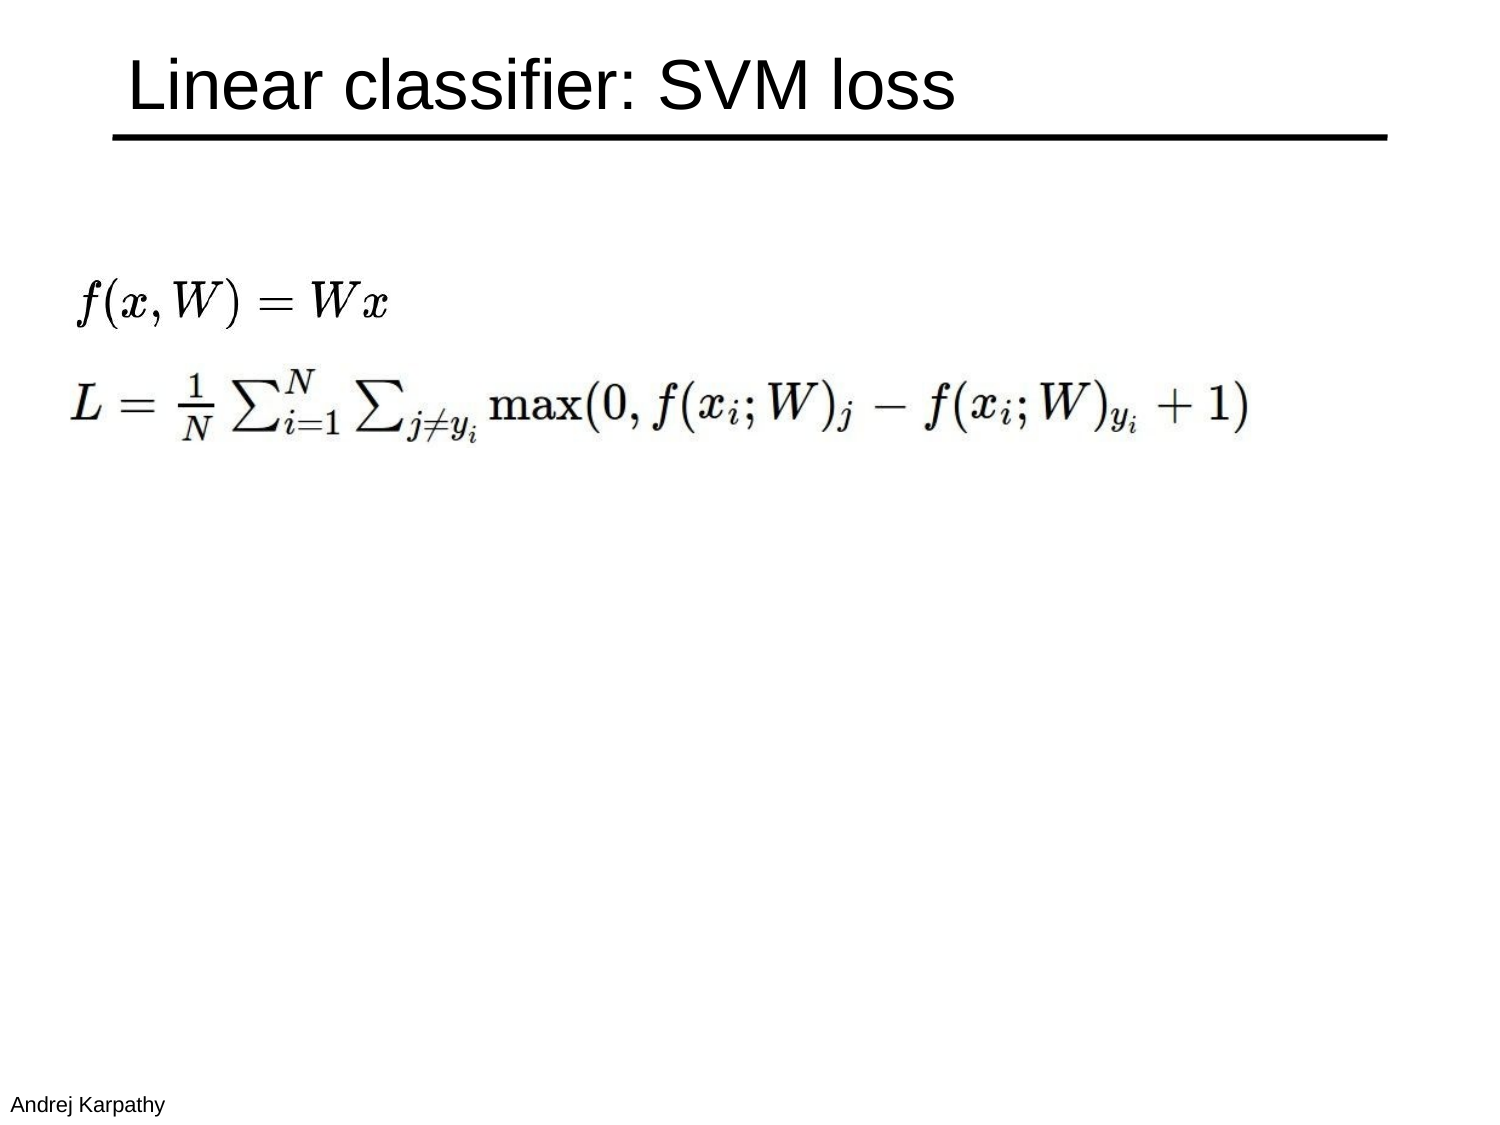

# Linear classifier: SVM loss

Andrej Karpathy